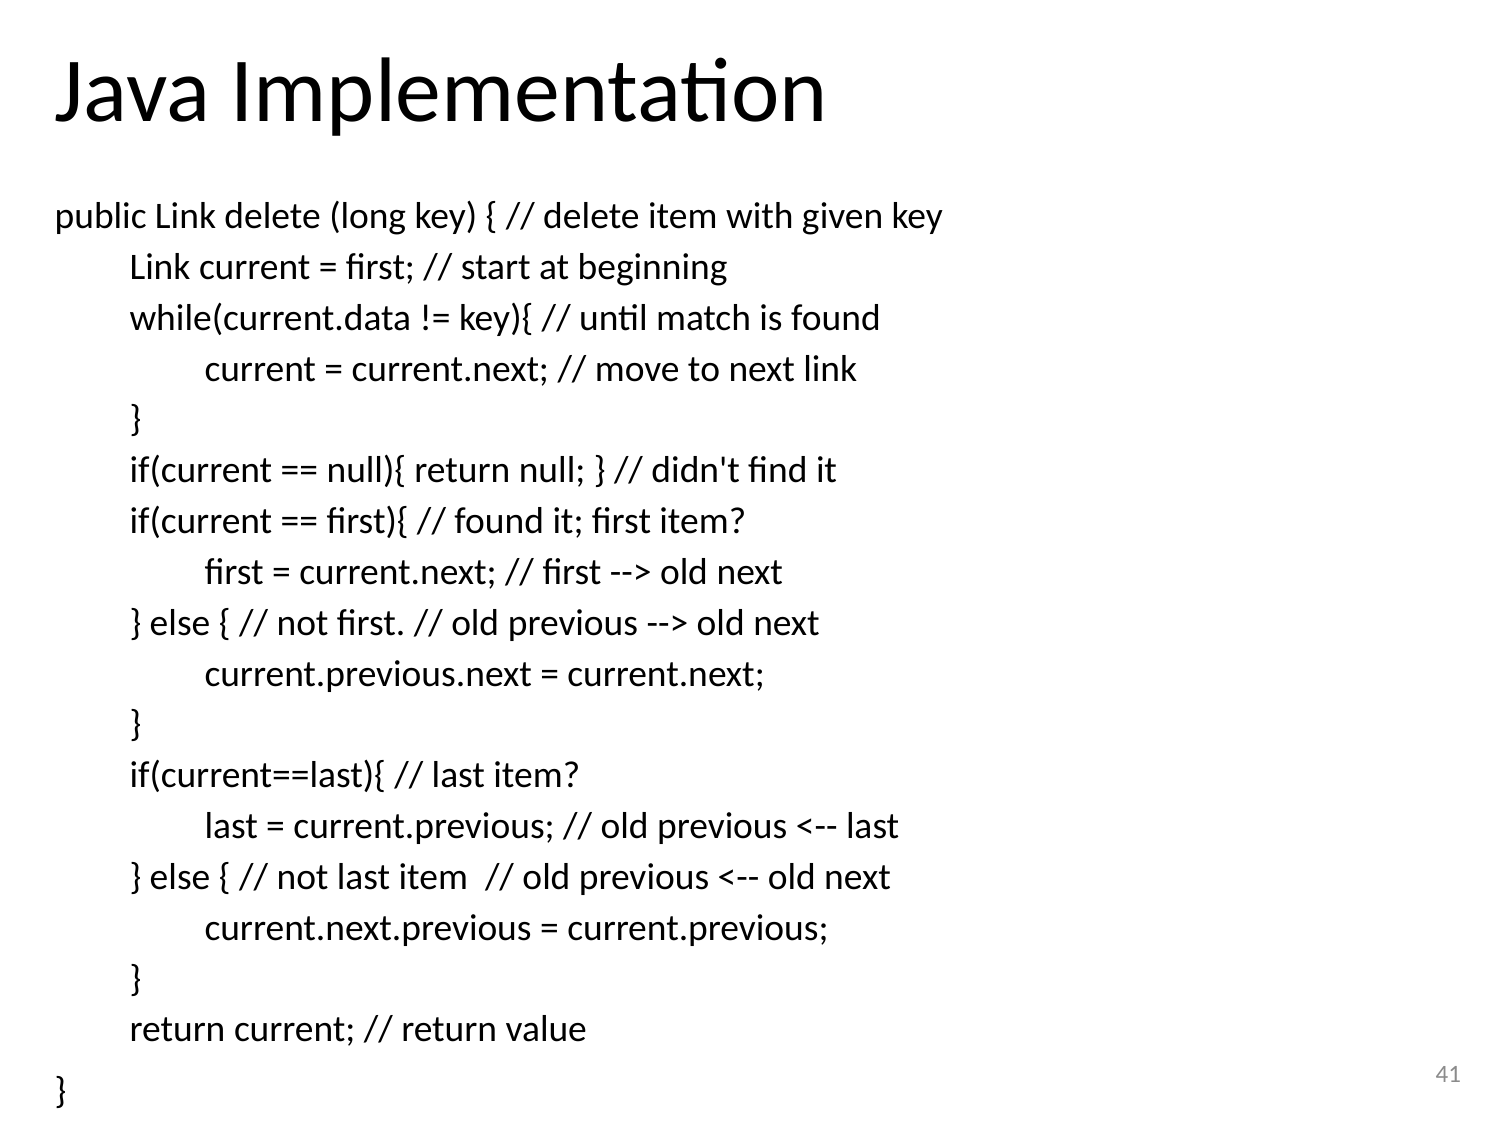

# Java Implementation
public Link delete (long key) { // delete item with given key
Link current = first; // start at beginning
while(current.data != key){ // until match is found
current = current.next; // move to next link
}
if(current == null){ return null; } // didn't find it
if(current == first){ // found it; first item?
first = current.next; // first --> old next
} else { // not first. // old previous --> old next
current.previous.next = current.next;
}
if(current==last){ // last item?
last = current.previous; // old previous <-- last
} else { // not last item  // old previous <-- old next
current.next.previous = current.previous;
}
return current; // return value
}
41